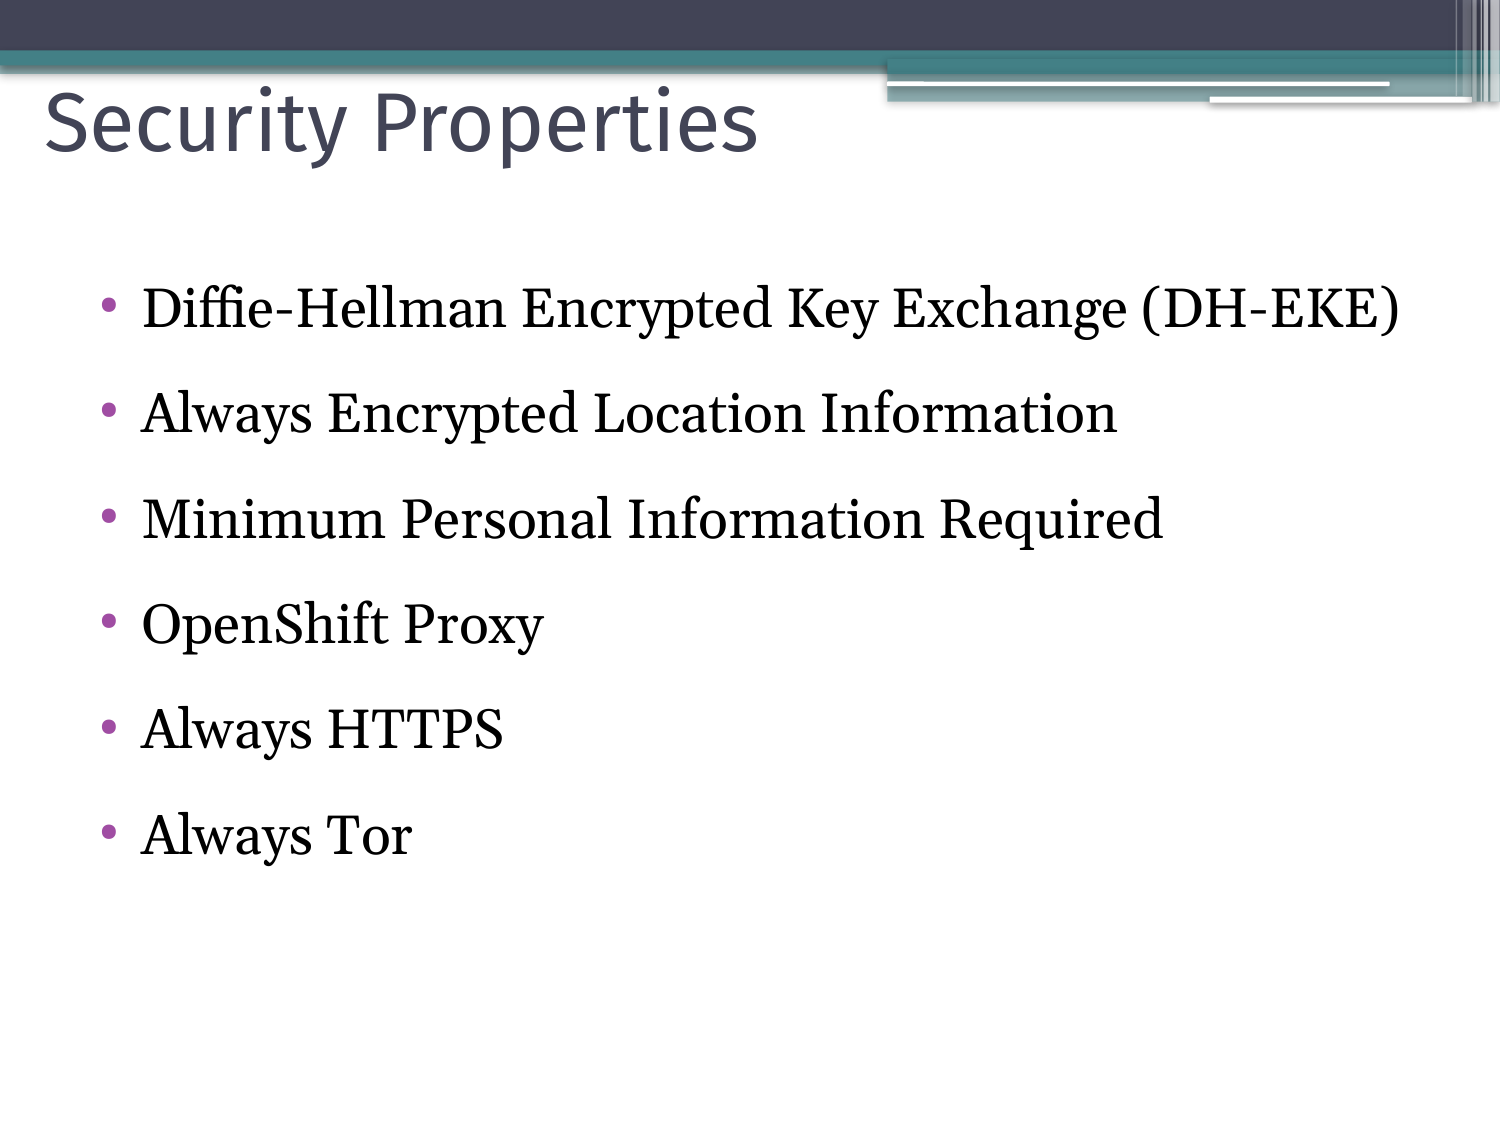

# Security Properties
Diffie-Hellman Encrypted Key Exchange (DH-EKE)
Always Encrypted Location Information
Minimum Personal Information Required
OpenShift Proxy
Always HTTPS
Always Tor